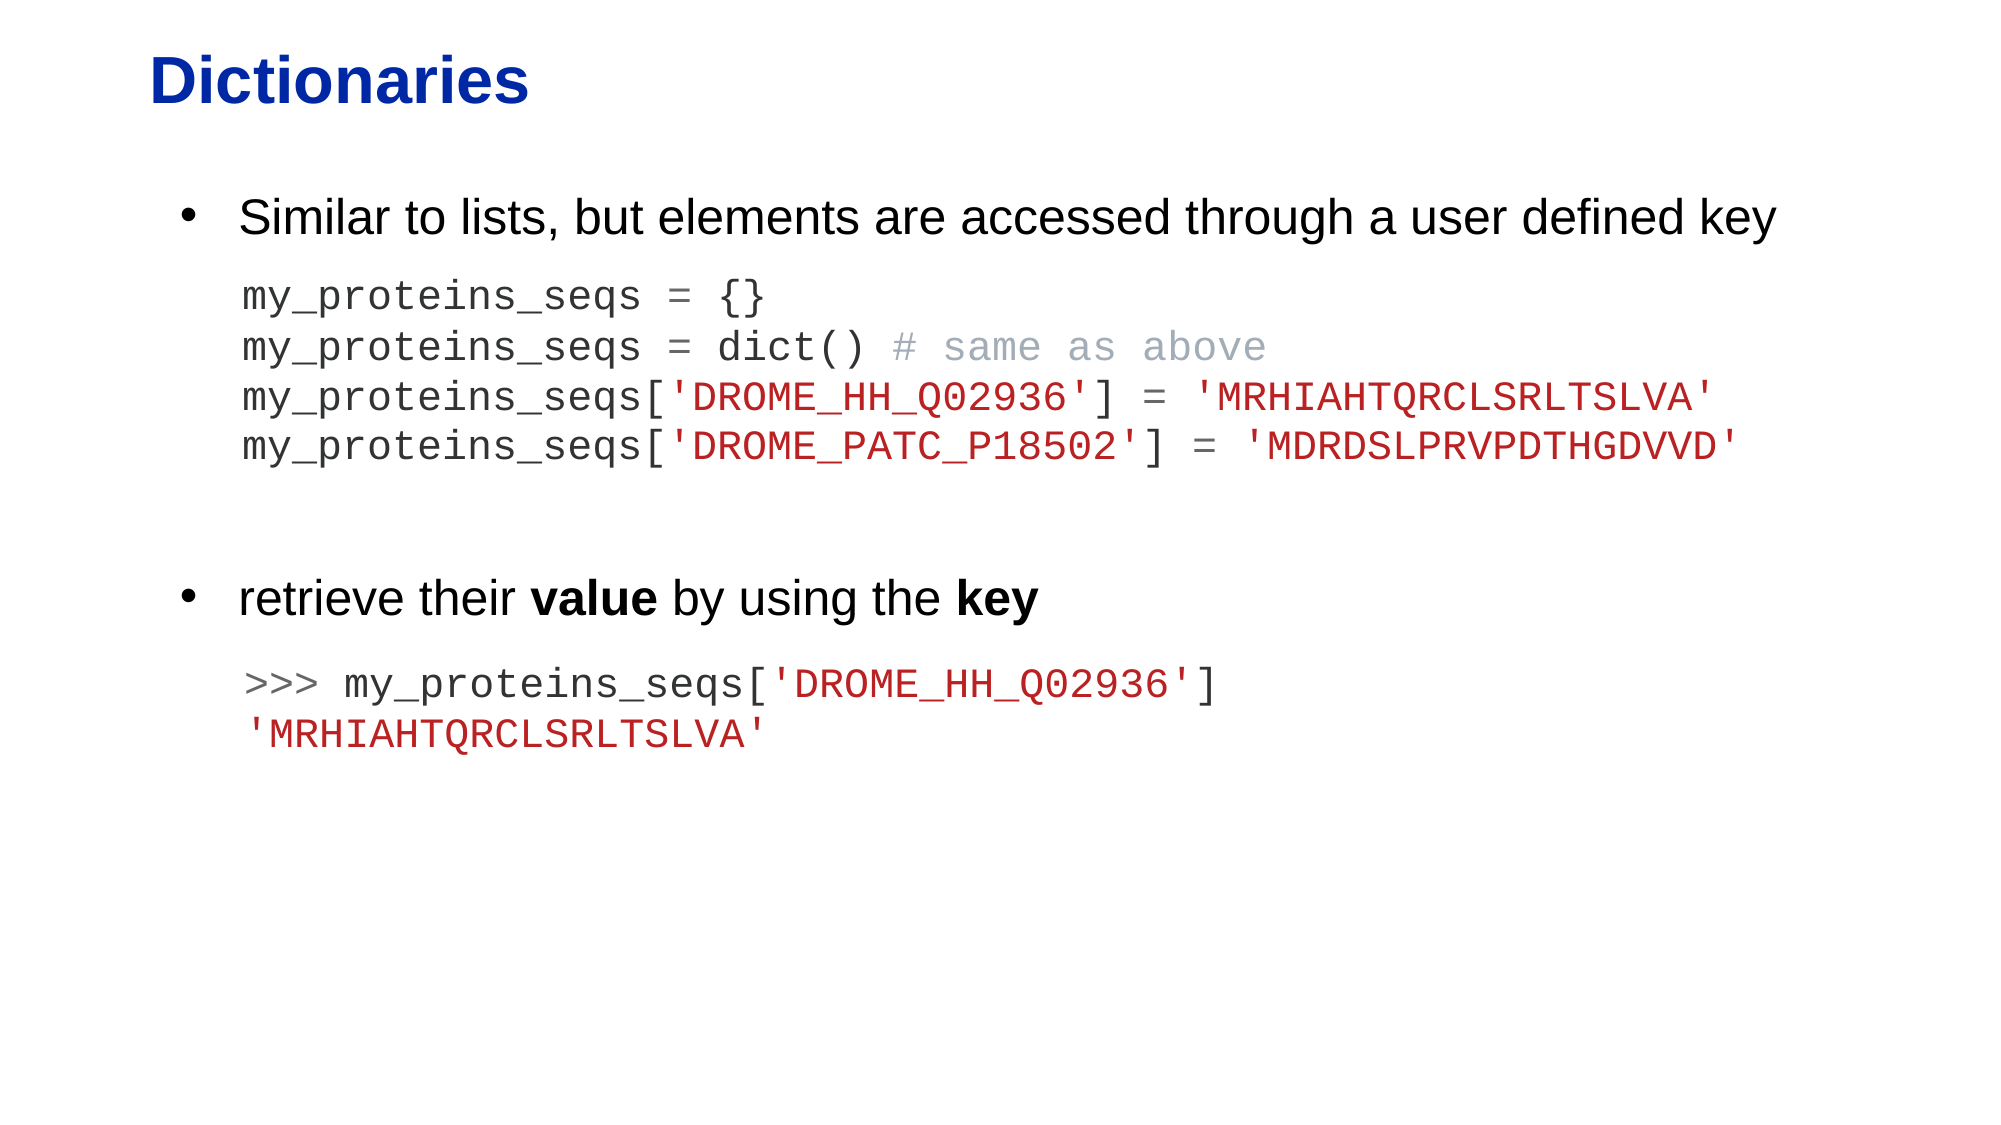

# Dictionaries
Similar to lists, but elements are accessed through a user defined key

retrieve their value by using the key
my_proteins_seqs = {}
my_proteins_seqs = dict() # same as above
my_proteins_seqs['DROME_HH_Q02936'] = 'MRHIAHTQRCLSRLTSLVA'
my_proteins_seqs['DROME_PATC_P18502'] = 'MDRDSLPRVPDTHGDVVD'
>>> my_proteins_seqs['DROME_HH_Q02936']
'MRHIAHTQRCLSRLTSLVA'